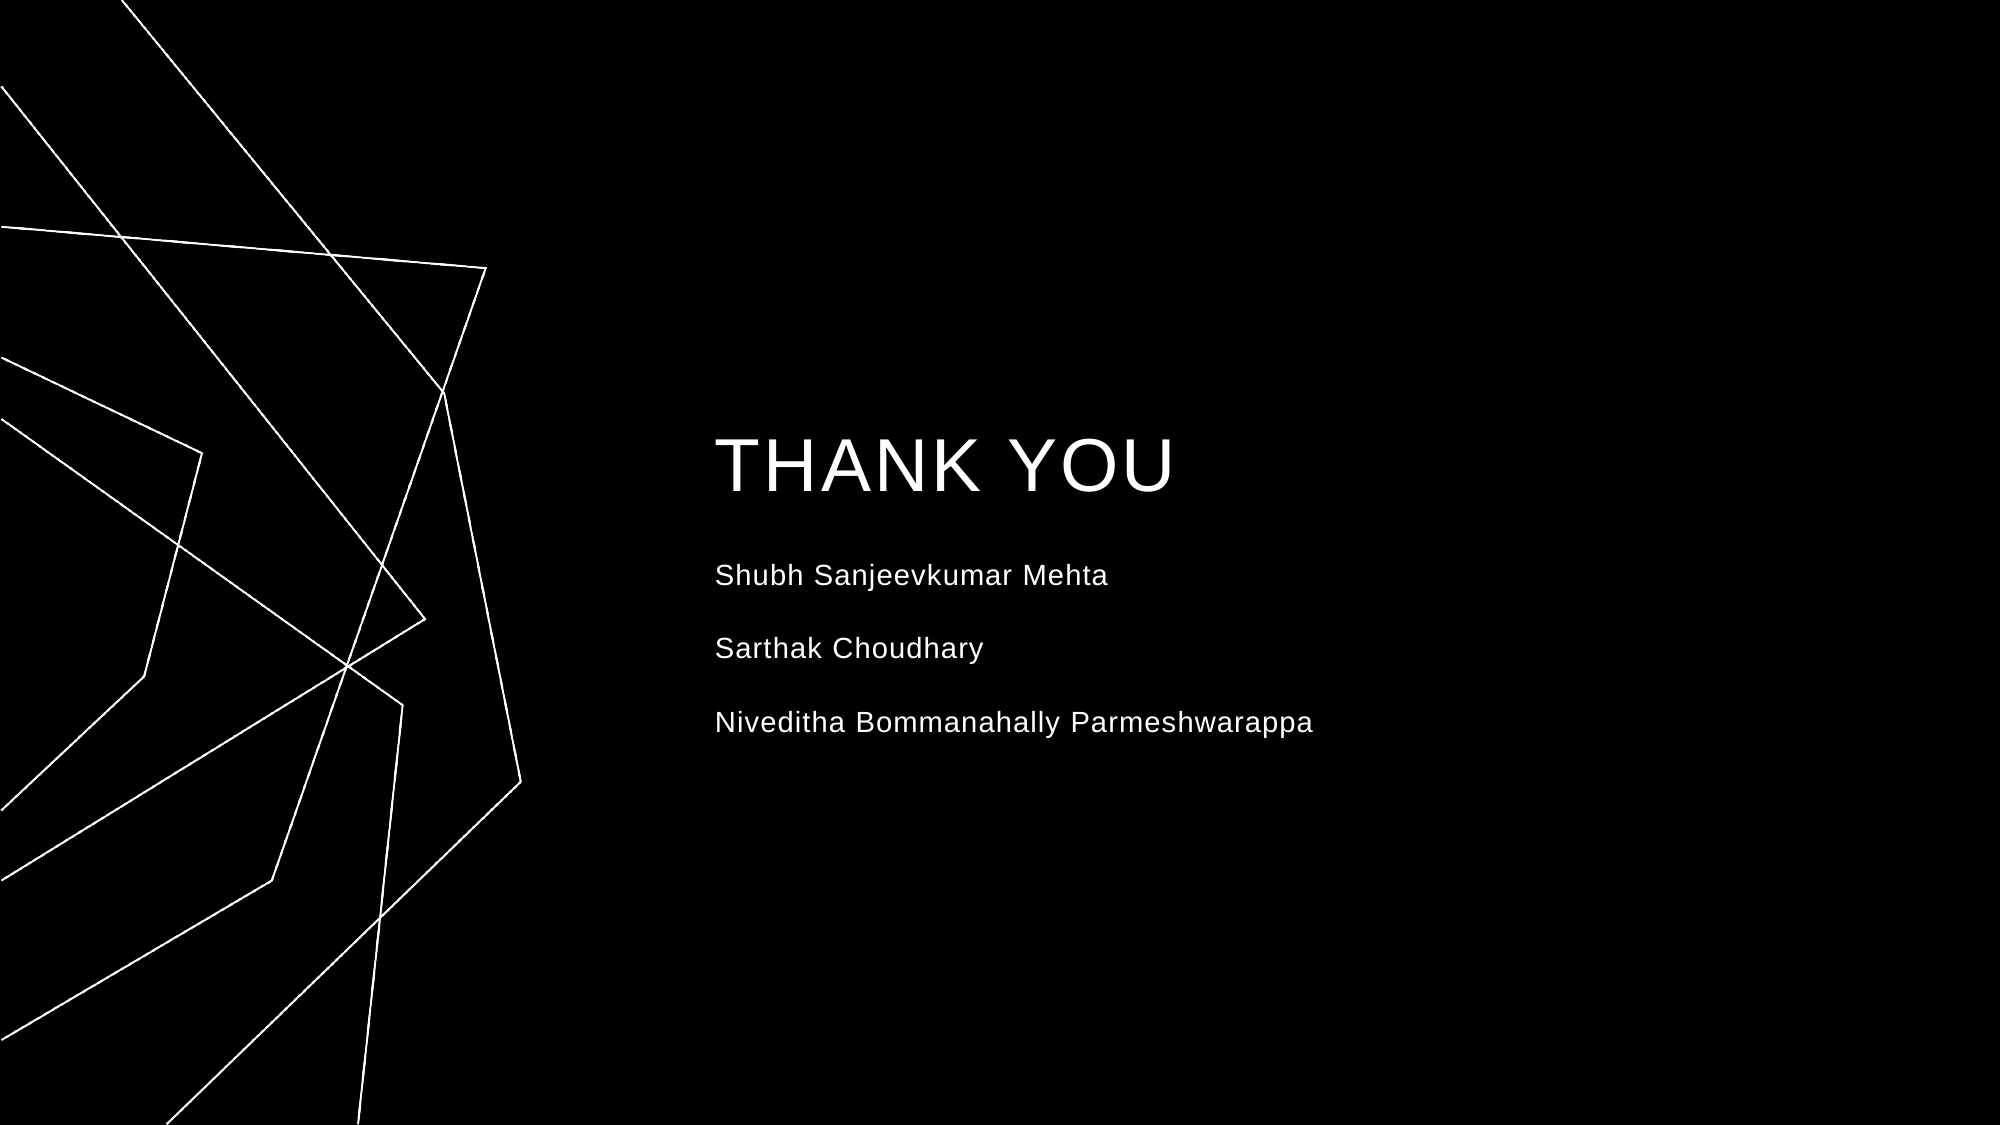

# THANK YOU
Shubh Sanjeevkumar Mehta
Sarthak Choudhary
Niveditha Bommanahally Parmeshwarappa

13